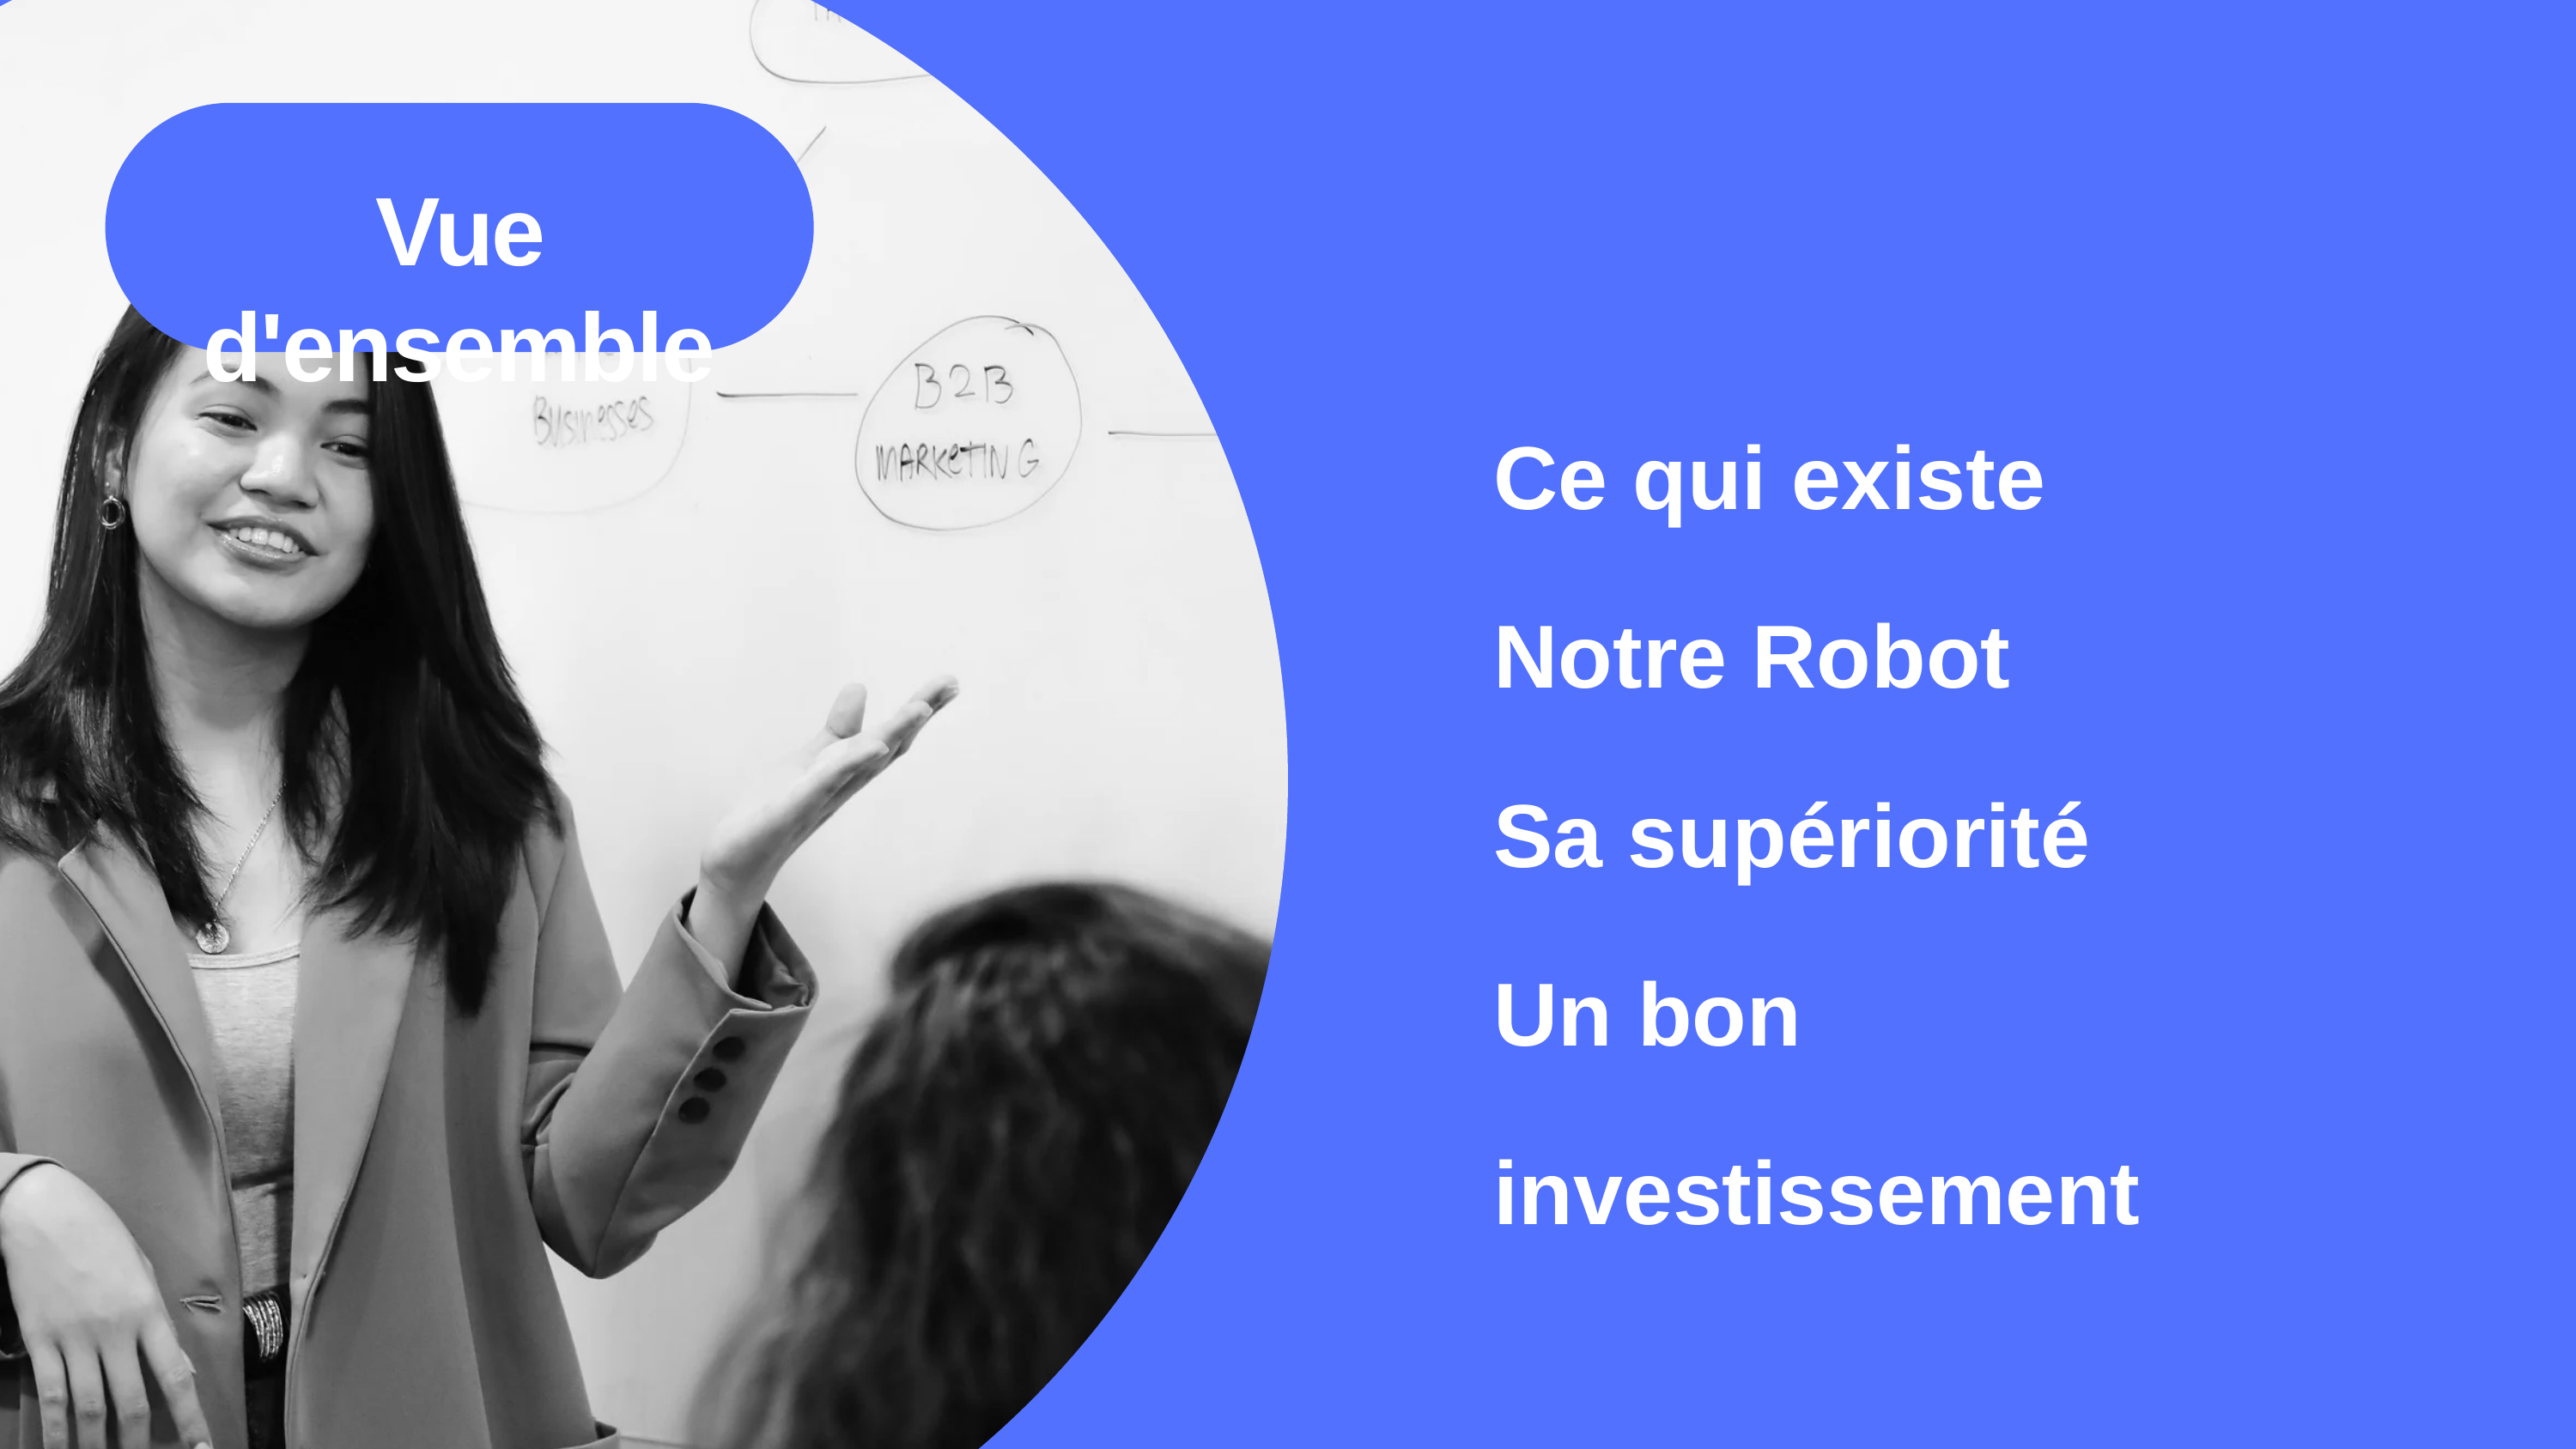

Vue d'ensemble
Ce qui existe
Notre Robot
Sa supériorité
Un bon investissement